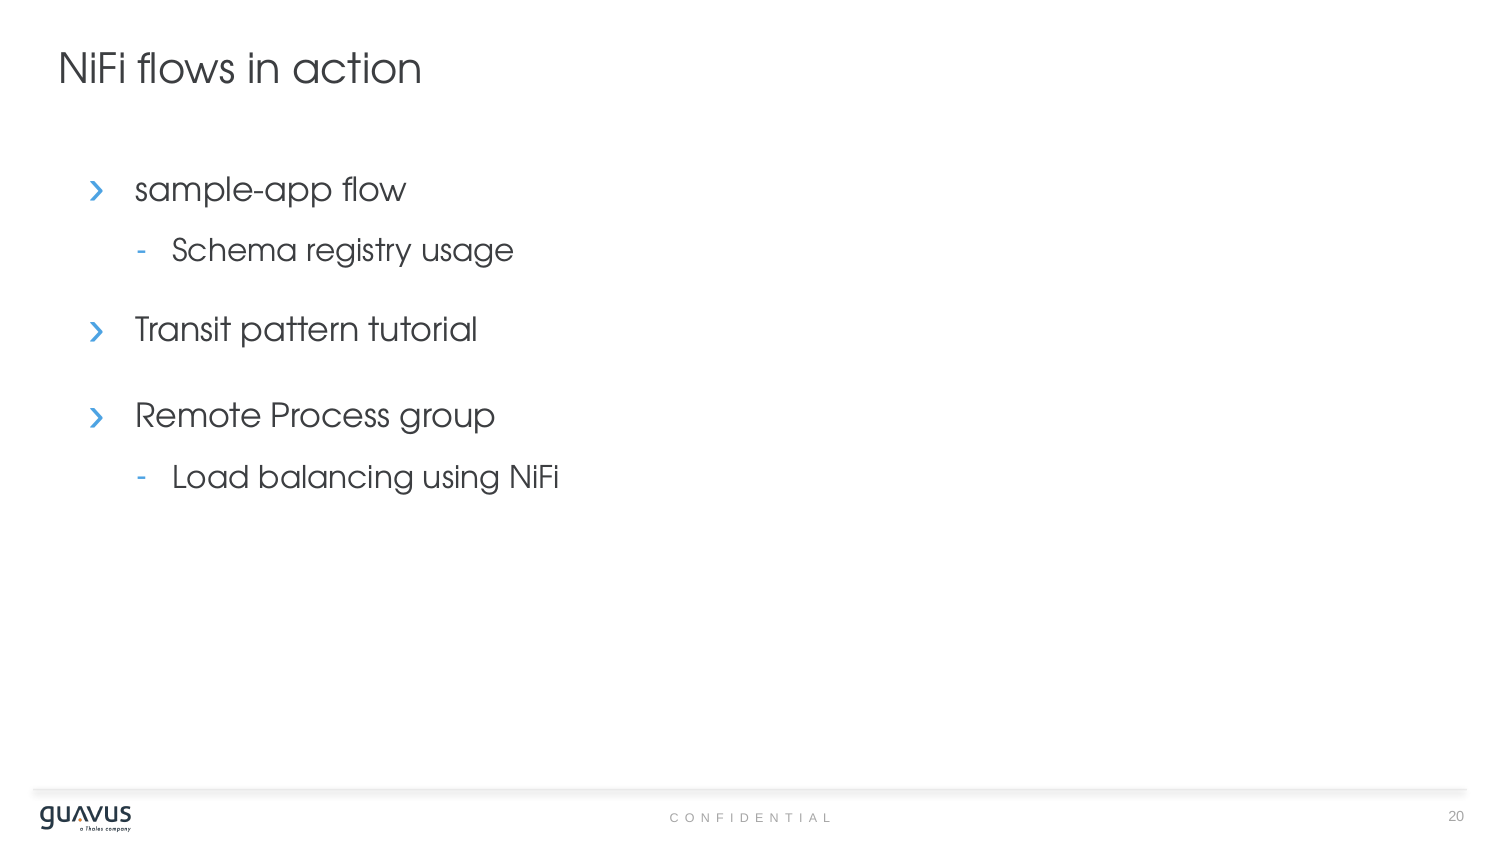

# NiFi flows in action
sample-app flow
Schema registry usage
Transit pattern tutorial
Remote Process group
Load balancing using NiFi